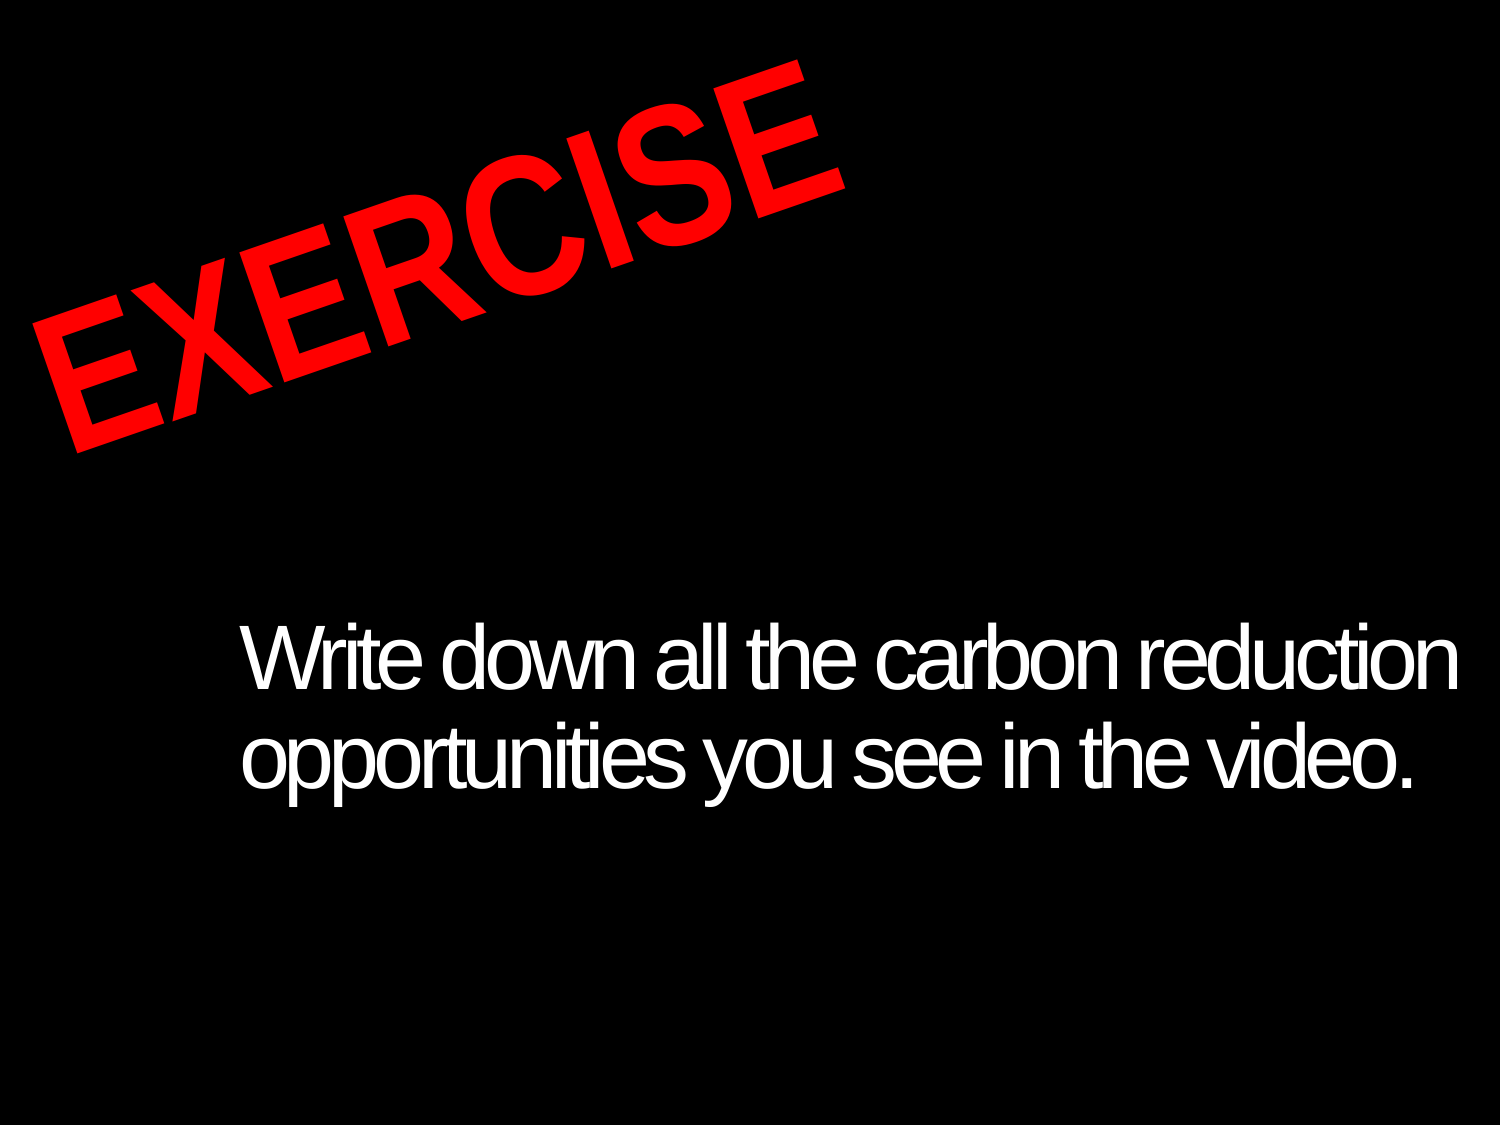

EXERCISE
Write down all the carbon reduction opportunities you see in the video.